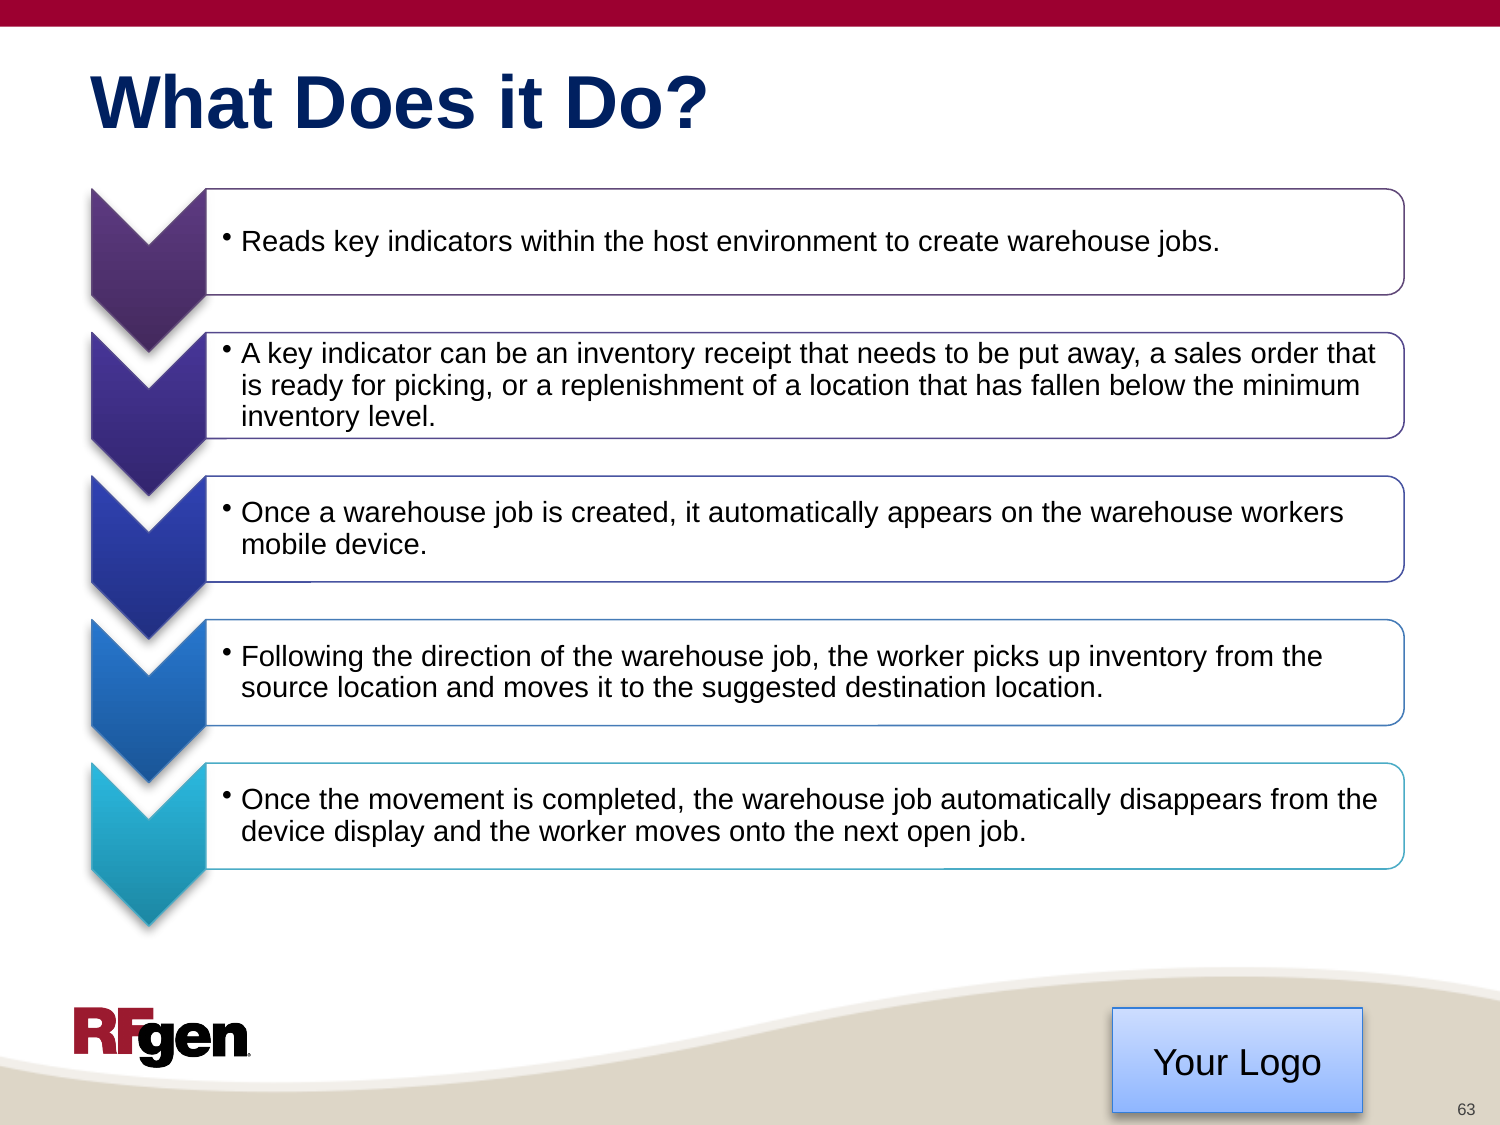

# What Does it Do?

Reads key indicators within the host environment to create warehouse jobs.

A key indicator can be an inventory receipt that needs to be put away, a sales order that is ready for picking, or a replenishment of a location that has fallen below the minimum inventory level.

Once a warehouse job is created, it automatically appears on the warehouse workers mobile device.

Following the direction of the warehouse job, the worker picks up inventory from the source location and moves it to the suggested destination location.

Once the movement is completed, the warehouse job automatically disappears from the device display and the worker moves onto the next open job.
63